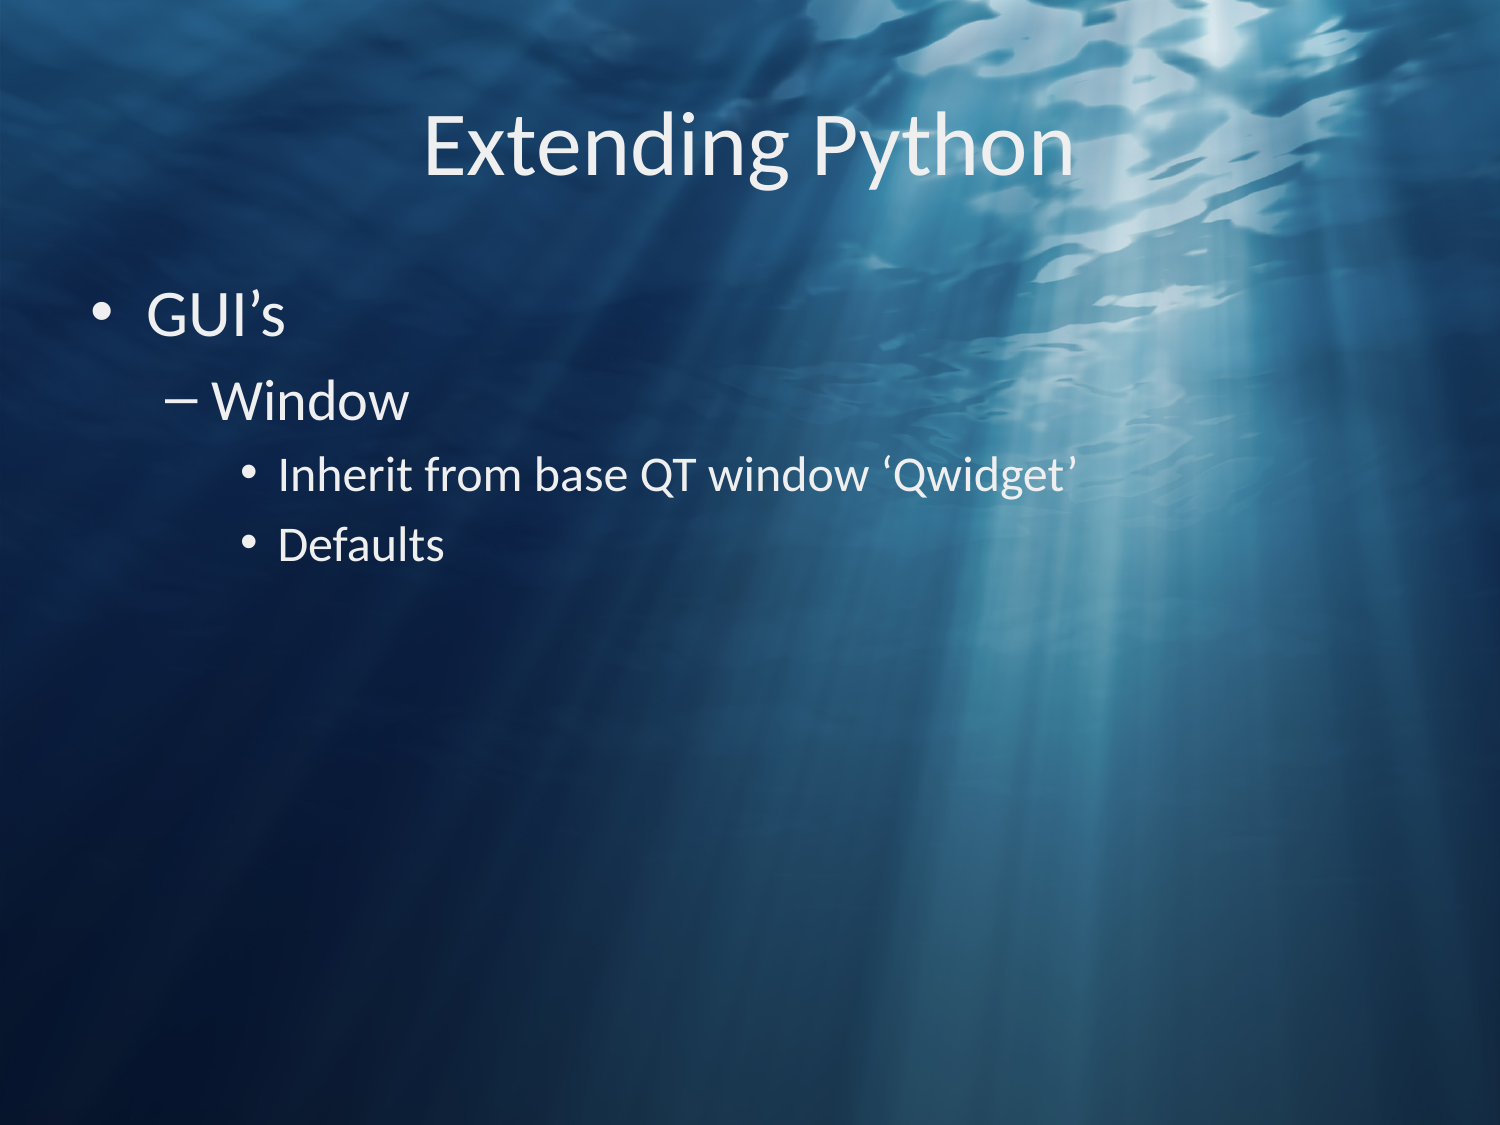

# Extending Python
GUI’s
Window
Inherit from base QT window ‘Qwidget’
Defaults